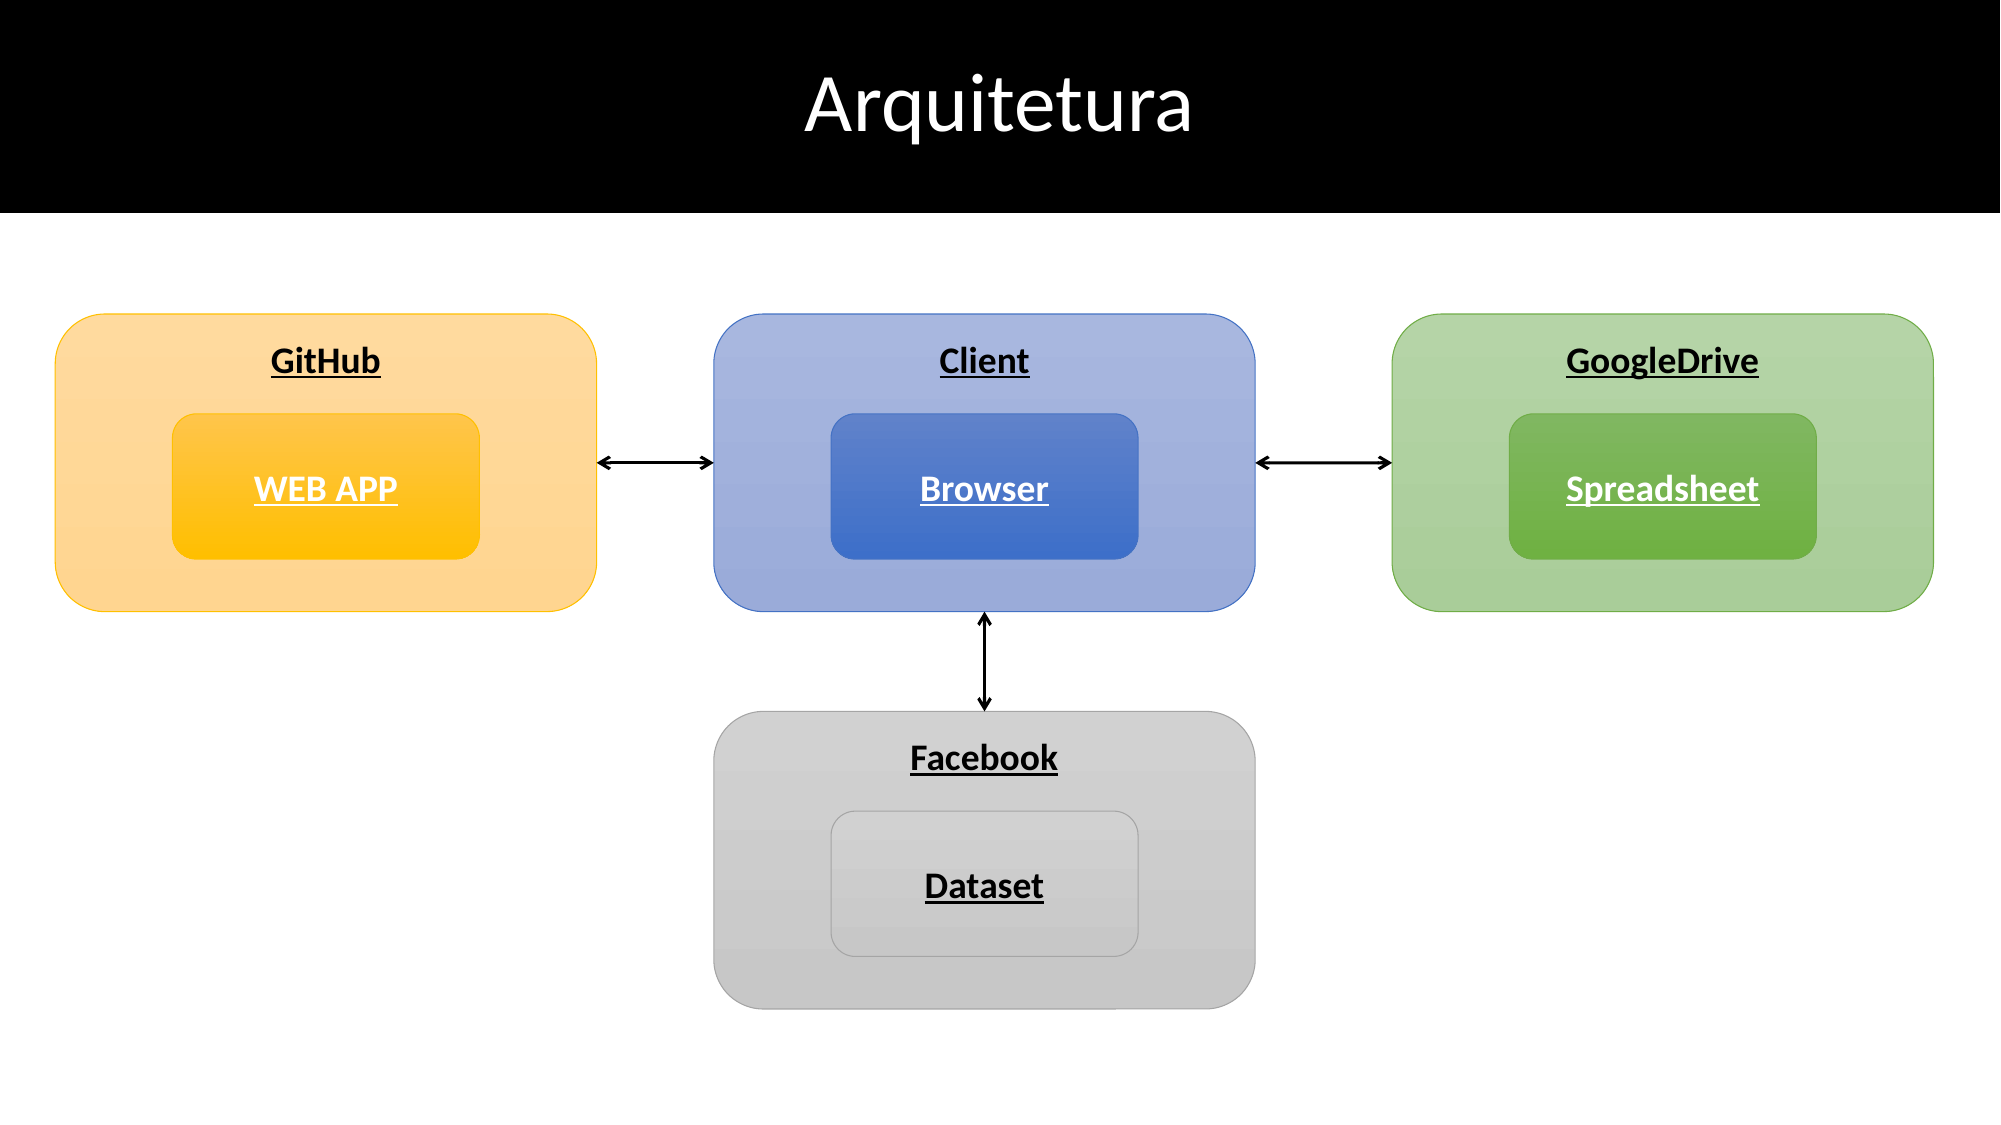

# Arquitetura
GitHub
Client
GoogleDrive
WEB APP
Browser
Spreadsheet
Facebook
Dataset